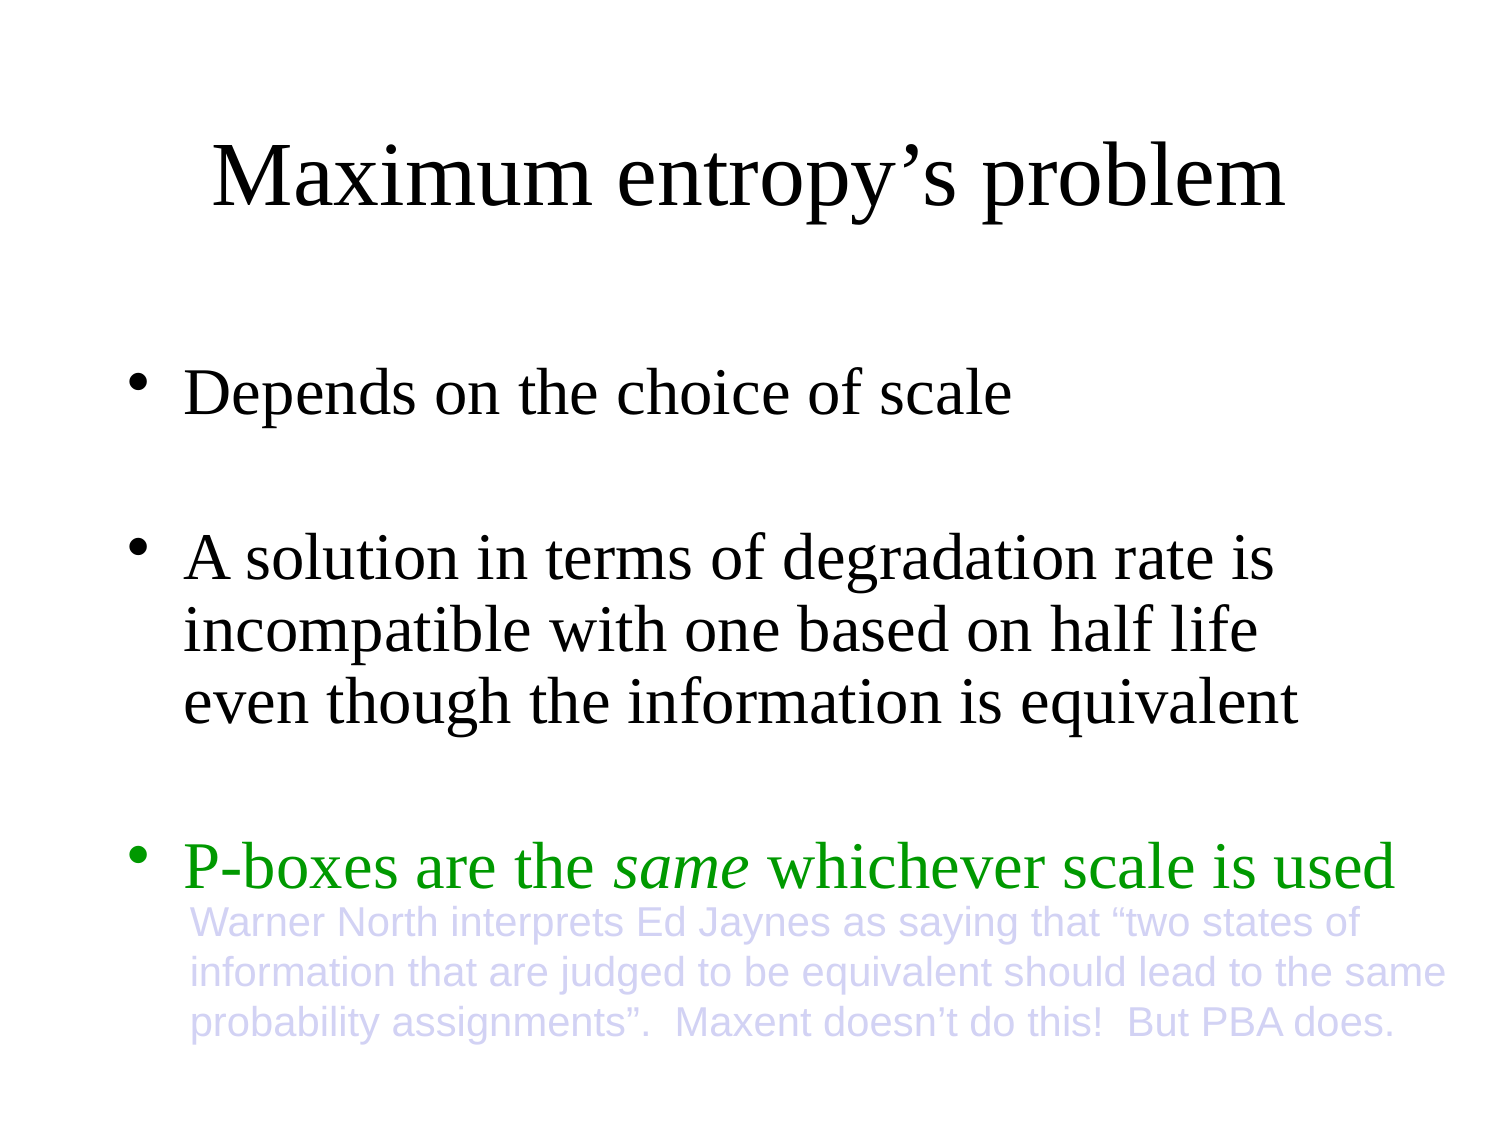

Maximum entropy’s problem
Depends on the choice of scale

A solution in terms of degradation rate is incompatible with one based on half life even though the information is equivalent

P-boxes are the same whichever scale is used
Warner North interprets Ed Jaynes as saying that “two states of information that are judged to be equivalent should lead to the same probability assignments”.  Maxent doesn’t do this!  But PBA does.